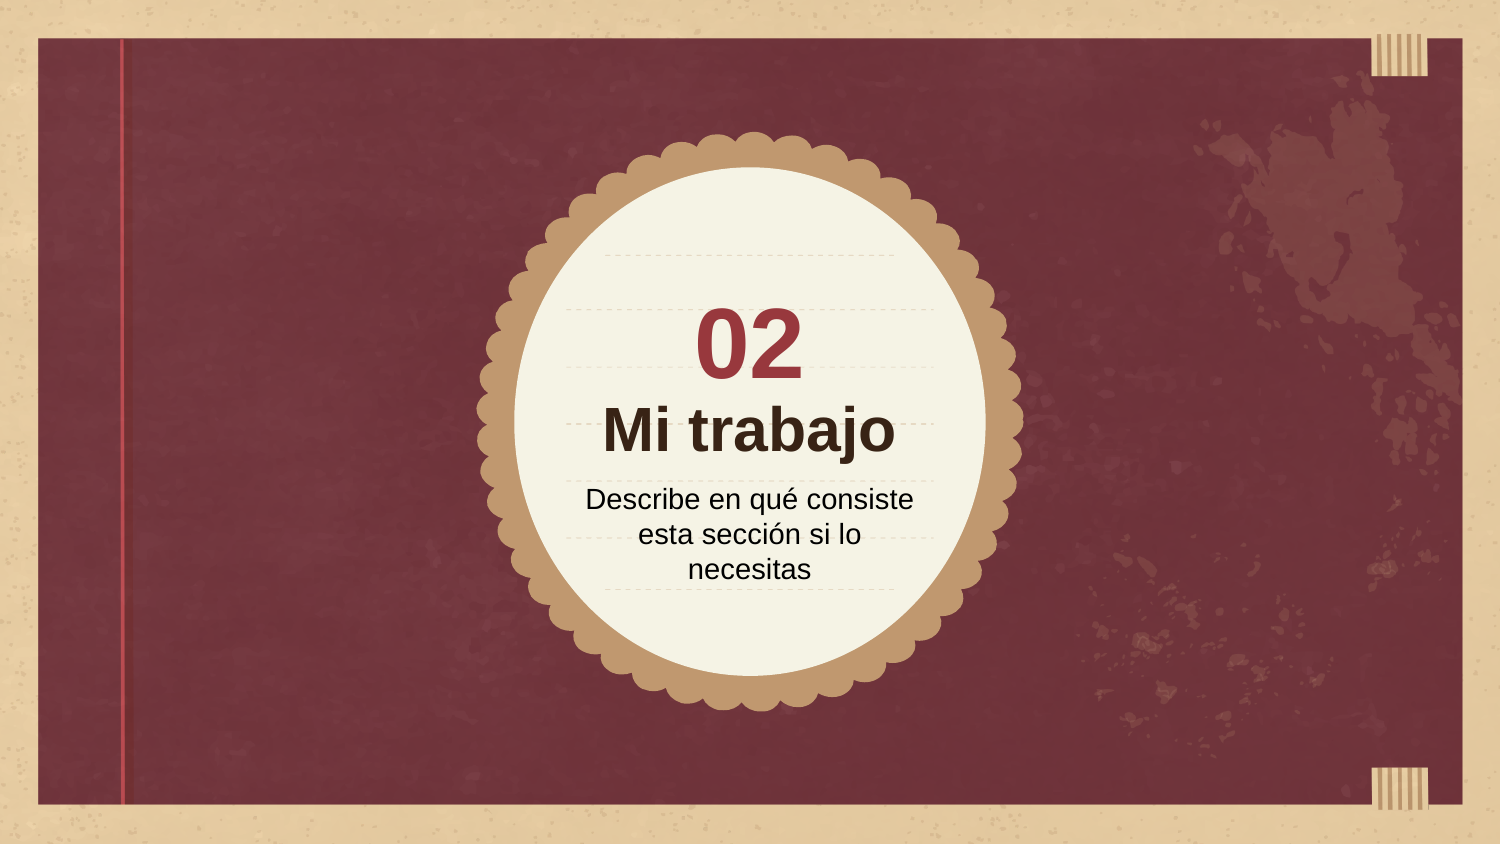

02
# Mi trabajo
Describe en qué consiste esta sección si lo necesitas